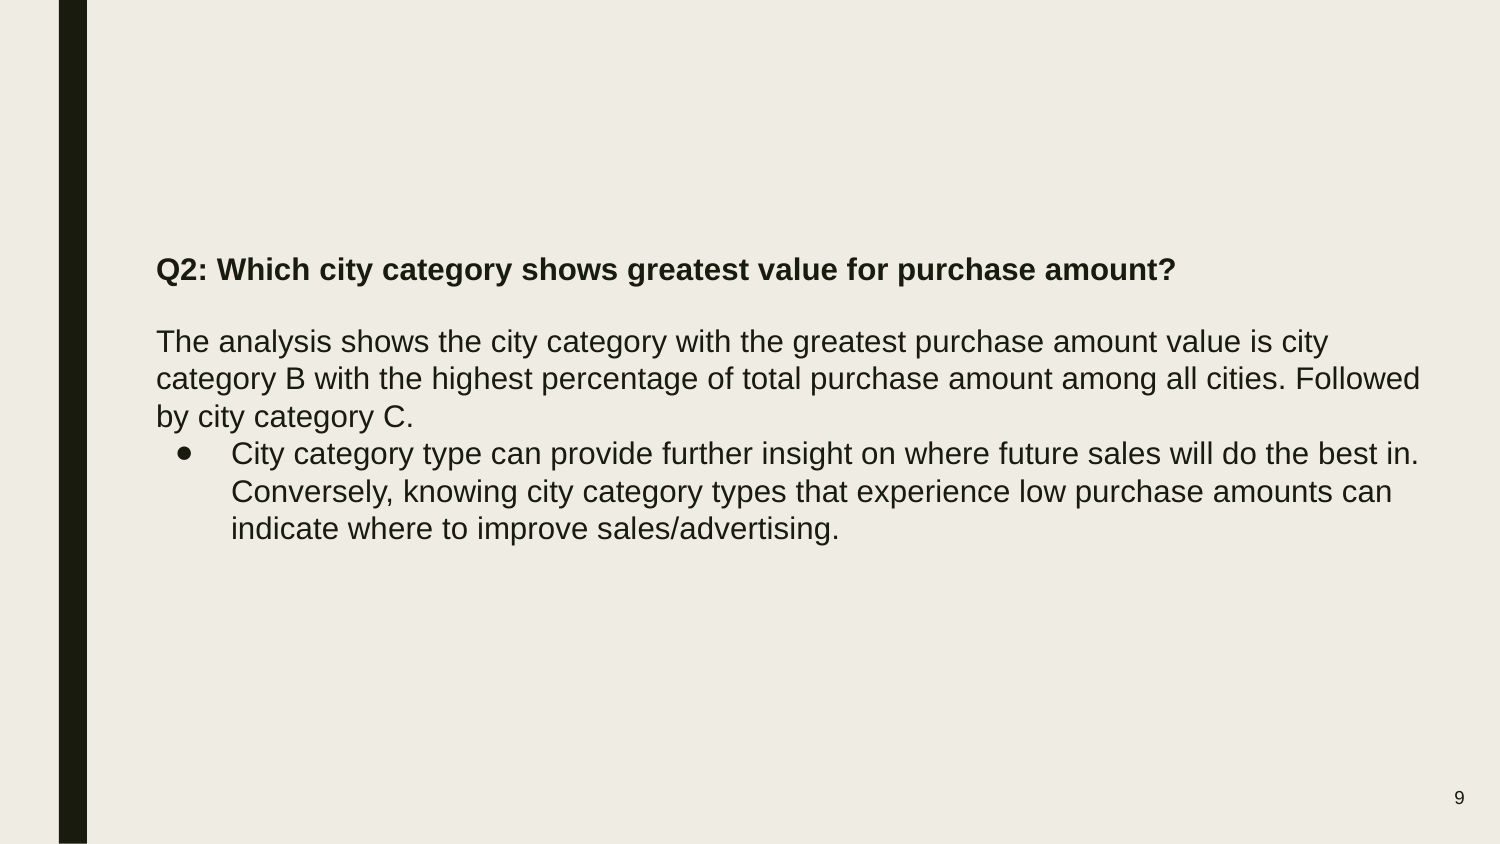

#

Q2: Which city category shows greatest value for purchase amount?
The analysis shows the city category with the greatest purchase amount value is city category B with the highest percentage of total purchase amount among all cities. Followed by city category C.
City category type can provide further insight on where future sales will do the best in. Conversely, knowing city category types that experience low purchase amounts can indicate where to improve sales/advertising.

9